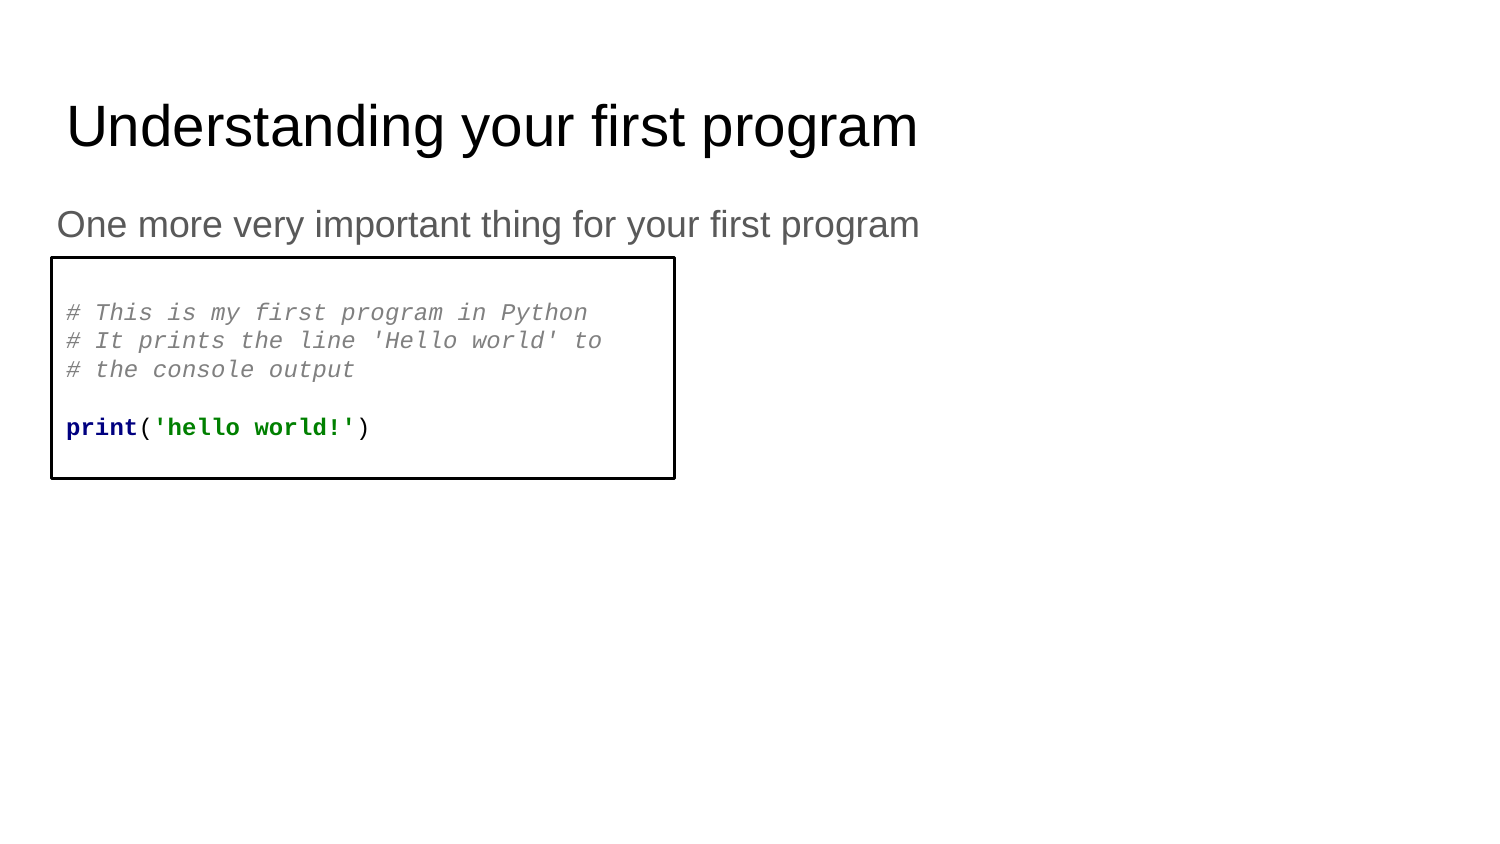

# Understanding your first program
One more very important thing for your first program
# This is my first program in Python
# It prints the line 'Hello world' to
# the console output

print('hello world!')